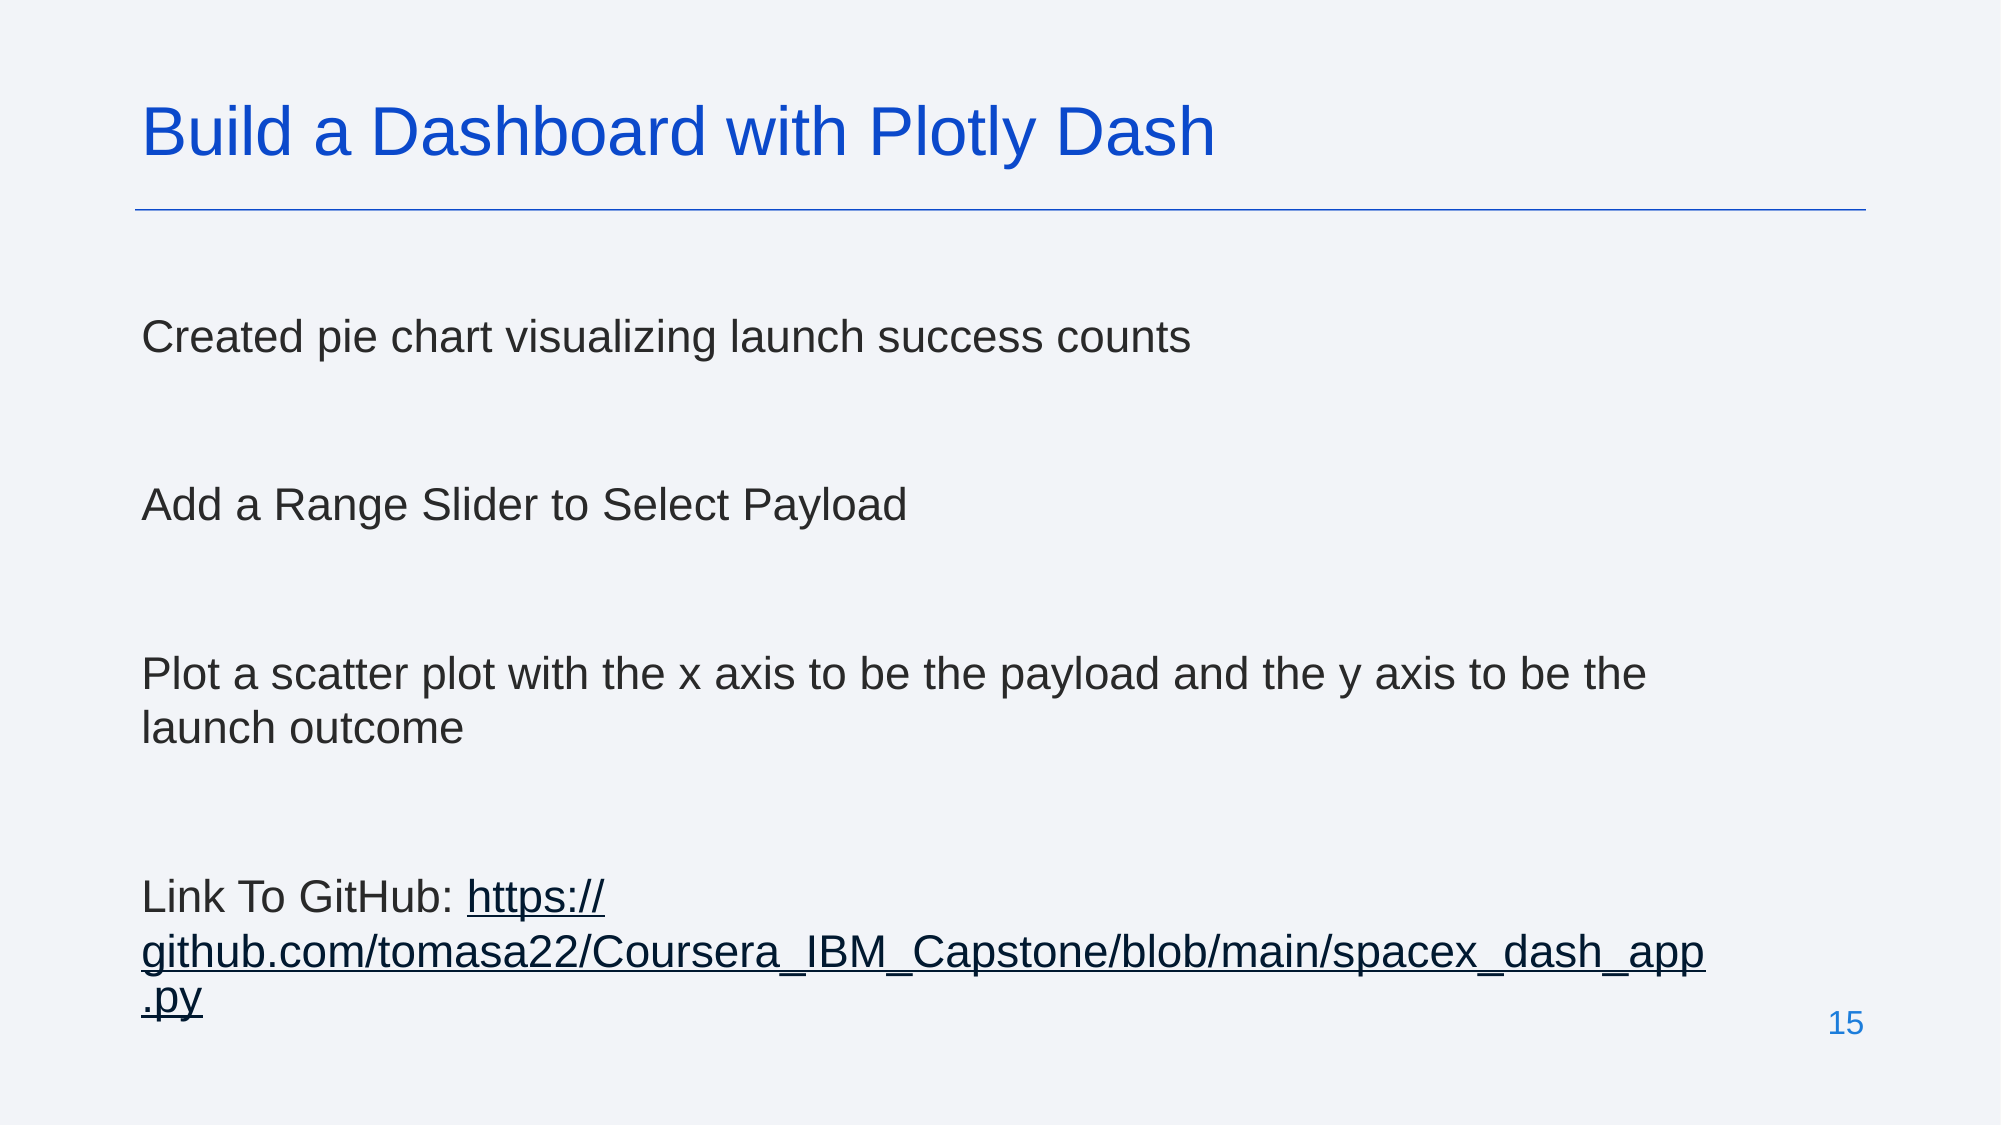

Build a Dashboard with Plotly Dash
Created pie chart visualizing launch success counts

Add a Range Slider to Select Payload

Plot a scatter plot with the x axis to be the payload and the y axis to be the launch outcome

Link To GitHub: https://github.com/tomasa22/Coursera_IBM_Capstone/blob/main/spacex_dash_app.py

15